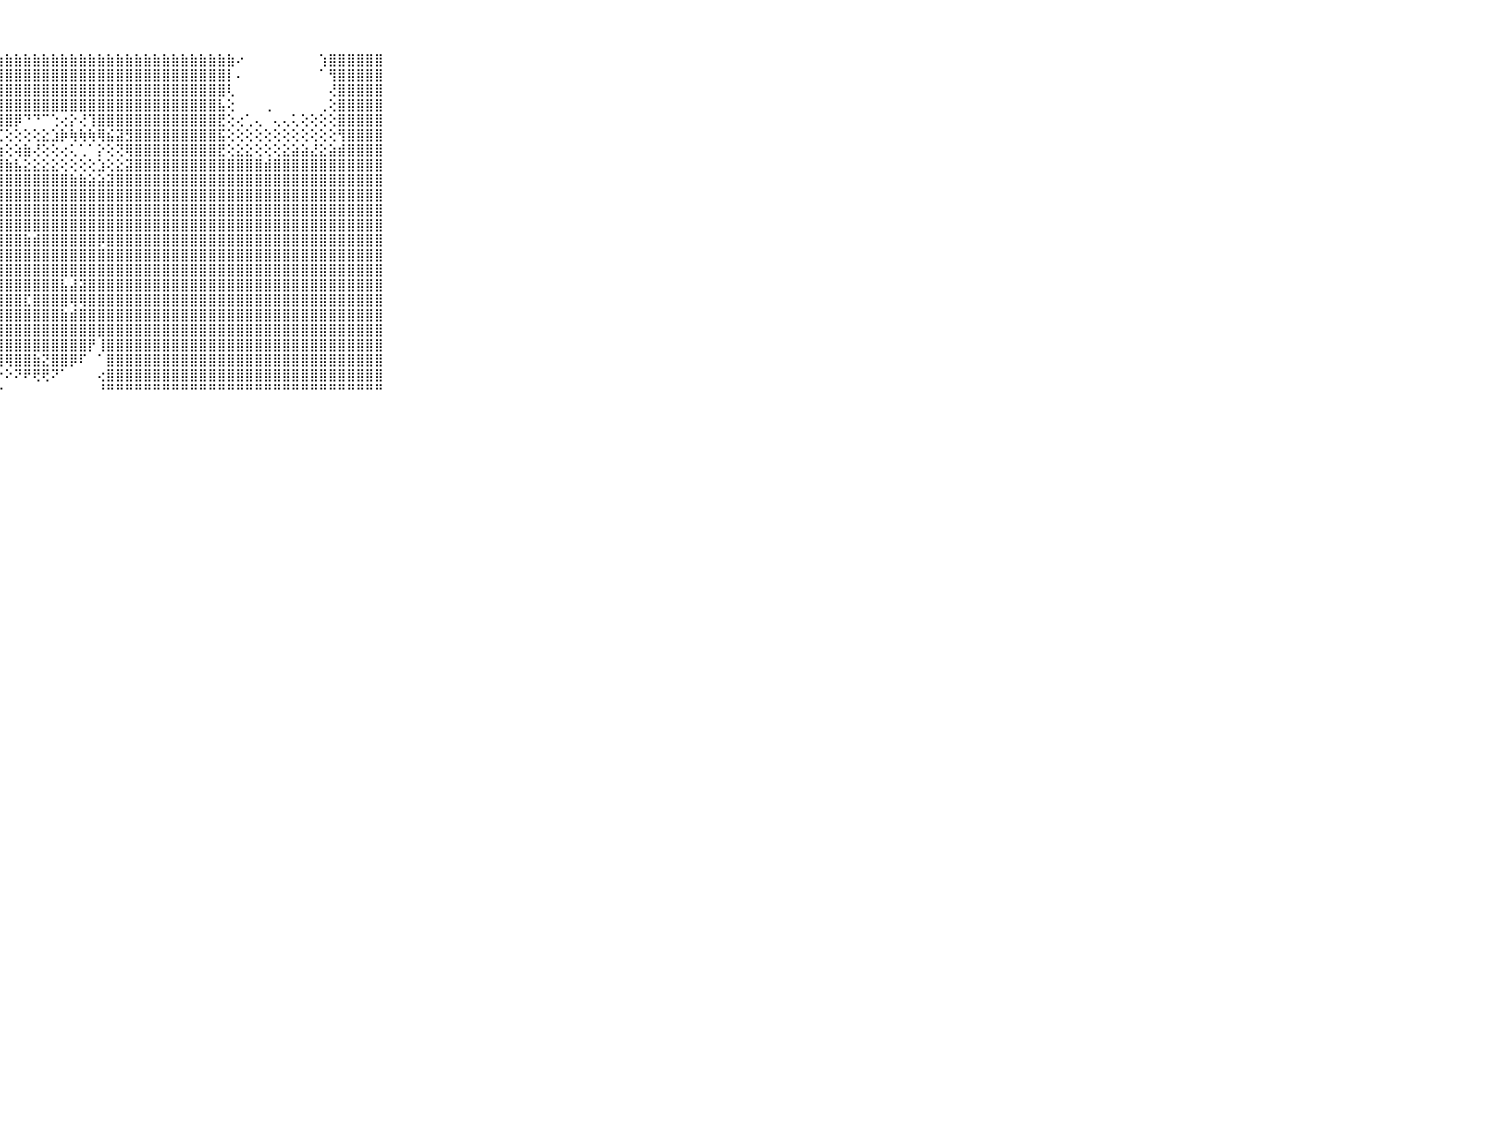

⠀⠀⠀⠀⠀⠀⠀⠀⠀⠀⠀⢔⢵⣴⣷⣷⣷⣷⣷⣷⣷⣷⣷⣷⣷⣷⣷⣷⣷⣷⣷⣷⣷⣷⣷⣷⣷⣷⣷⣷⣷⣷⣷⣷⣷⣷⣷⣷⣷⣷⣷⣷⣷⠔⠀⠀⠀⠀⠀⠀⠀⠀⢱⣿⣿⣿⣿⣿⣿⠀⠀⠀⠀⠀⠀⠀⠀⠀⠀⠀⠀
⠀⠀⠀⠀⠀⠀⠀⠀⠀⠀⠀⢱⣼⣿⣿⣿⣾⣿⣿⣿⣿⣿⣿⣿⣿⣿⣿⣿⣿⣿⣿⣿⣿⣿⣿⣿⣿⣿⣿⣿⣿⣿⣿⣿⣿⣿⣿⣿⣿⣿⣿⣿⡇⠄⠀⠀⠀⠀⠀⠀⠀⠀⠁⢻⣿⣿⣿⣿⣿⠀⠀⠀⠀⠀⠀⠀⠀⠀⠀⠀⠀
⠀⠀⠀⠀⠀⠀⠀⠀⠀⠀⠀⢜⢟⢻⣿⣿⣿⣿⣿⣿⣿⣿⣿⣿⣿⣿⣿⣿⣿⣿⣿⣿⣿⣿⣿⣿⣿⣿⣿⣿⣿⣿⣿⣿⣿⣿⣿⣿⣿⣿⣿⣿⢇⠀⠀⠀⠀⠀⠀⠀⠀⠀⠀⢜⣿⣿⣿⣿⣿⠀⠀⠀⠀⠀⠀⠀⠀⠀⠀⠀⠀
⠀⠀⠀⠀⠀⠀⠀⠀⠀⠀⠀⣿⣿⣿⣿⣿⣿⣿⣿⣿⣿⣿⣿⣿⣿⣿⣿⣿⣿⣿⣿⣿⣿⣿⣿⣿⣿⣿⣿⣿⣿⣿⣿⣿⣿⣿⣿⣿⣿⣿⣿⣧⢕⠀⠀⠀⢀⠀⠀⠀⠀⠀⢀⢕⣿⣿⣿⣿⣿⠀⠀⠀⠀⠀⠀⠀⠀⠀⠀⠀⠀
⠀⠀⠀⠀⠀⠀⠀⠀⠀⠀⠀⣿⣿⣿⣿⣿⣿⣿⣿⣿⣿⣿⣿⣿⣿⣿⣿⣿⣿⡿⠙⠙⠉⢑⢔⡕⢜⢹⣿⣿⣿⣿⣿⣿⣿⣿⣿⣿⣿⣿⣿⣟⢕⢔⢁⢄⠀⢄⢄⢅⢕⢕⢕⢕⣿⣿⣿⣿⣿⠀⠀⠀⠀⠀⠀⠀⠀⠀⠀⠀⠀
⠀⠀⠀⠀⠀⠀⠀⠀⠀⠀⠀⣿⣿⣿⣿⣿⣿⣿⣿⣿⣿⣿⣿⣿⣿⣿⣿⢏⢕⢕⢕⢕⣕⣱⡷⢷⢷⢷⢿⣮⣽⣻⣿⣿⣿⣿⣿⣿⣿⣿⣿⣯⢕⢕⢕⢕⢕⢕⢕⢕⢕⢕⢕⢕⢻⣿⣿⣿⣿⠀⠀⠀⠀⠀⠀⠀⠀⠀⠀⠀⠀
⠀⠀⠀⠀⠀⠀⠀⠀⠀⠀⠀⣿⣿⣿⣿⣿⣿⣿⣿⣿⣿⣿⣿⣿⣿⡿⢱⣵⢕⢵⣷⢜⢕⢕⢔⢅⢁⠁⡕⢕⢝⢿⣿⣿⣿⣿⣿⣿⣿⣿⣿⣟⢕⣕⣕⢕⢕⢕⣕⣵⣵⣜⣕⣵⣾⣿⣿⣿⣿⠀⠀⠀⠀⠀⠀⠀⠀⠀⠀⠀⠀
⠀⠀⠀⠀⠀⠀⠀⠀⠀⠀⠀⣿⣿⣿⣿⣿⣿⣿⣿⣿⣿⣿⣿⣿⣿⡯⢸⢾⣷⣧⣕⣕⣕⣕⢕⢕⢕⢕⣱⢕⣕⣽⣿⣿⣿⣿⣿⣿⣿⣿⣿⣿⣿⣿⣿⣿⣾⣿⣿⣿⣿⣿⣿⣿⣿⣿⣿⣿⣿⠀⠀⠀⠀⠀⠀⠀⠀⠀⠀⠀⠀
⠀⠀⠀⠀⠀⠀⠀⠀⠀⠀⠀⣿⣿⣿⣿⣿⣿⣿⣿⣿⣿⣿⣿⣿⣿⢕⡎⣸⣿⣿⣿⣿⣿⣿⣿⣷⣷⣵⣵⣽⣿⣿⣿⣿⣿⣿⣿⣿⣿⣿⣿⣿⣿⣿⣿⣿⣿⣿⣿⣿⣿⣿⣿⣿⣿⣿⣿⣿⣿⠀⠀⠀⠀⠀⠀⠀⠀⠀⠀⠀⠀
⠀⠀⠀⠀⠀⠀⠀⠀⠀⠀⠀⣿⣿⣿⣿⣿⣿⣿⣿⣿⣿⣿⣿⣿⡏⢕⢹⣿⣿⣿⣿⣿⣿⣿⣿⣿⣿⣿⣿⣿⣿⣿⣿⣿⣿⣿⣿⣿⣿⣿⣿⣿⣿⣿⣿⣿⣿⣿⣿⣿⣿⣿⣿⣿⣿⣿⣿⣿⣿⠀⠀⠀⠀⠀⠀⠀⠀⠀⠀⠀⠀
⠀⠀⠀⠀⠀⠀⠀⠀⠀⠀⠀⢻⣿⣿⣿⣿⣿⣿⣿⣿⣿⣿⣿⣿⡇⢕⢸⣿⣿⣿⣿⣿⣿⣿⣿⣿⣿⣿⣿⣿⣿⣿⣿⣿⣿⣿⣿⣿⣿⣿⣿⣿⣿⣿⣿⣿⣿⣿⣿⣿⣿⣿⣿⣿⣿⣿⣿⣿⣿⠀⠀⠀⠀⠀⠀⠀⠀⠀⠀⠀⠀
⠀⠀⠀⠀⠀⠀⠀⠀⠀⠀⠀⣿⣿⣿⣿⣿⣿⣿⣿⣿⣿⣿⣿⣿⣷⢕⣿⣿⣿⣿⣿⣿⣿⣿⣿⣿⣿⣿⣿⣿⣿⣿⣿⣿⣿⣿⣿⣿⣿⣿⣿⣿⣿⣿⣿⣿⣿⣿⣿⣿⣿⣿⣿⣿⣿⣿⣿⣿⣿⠀⠀⠀⠀⠀⠀⠀⠀⠀⠀⠀⠀
⠀⠀⠀⠀⠀⠀⠀⠀⠀⠀⠀⣝⣿⣿⣿⣿⣿⣿⣿⣿⣿⣿⣿⣿⣿⣷⣿⣿⣿⣿⣷⣾⣿⣿⣿⣿⣿⣿⡿⣿⣿⣿⣿⣿⣿⣿⣿⣿⣿⣿⣿⣿⣿⣿⣿⣿⣿⣿⣿⣿⣿⣿⣿⣿⣿⣿⣿⣿⣿⠀⠀⠀⠀⠀⠀⠀⠀⠀⠀⠀⠀
⠀⠀⠀⠀⠀⠀⠀⠀⠀⠀⠀⣿⣿⣿⣿⣿⣿⣿⣿⣿⣿⣿⣿⣿⣿⣿⣿⣿⣿⣿⣿⣿⣿⣿⣿⣿⣿⣿⣿⣿⣿⣿⣿⣿⣿⣿⣿⣿⣿⣿⣿⣿⣿⣿⣿⣿⣿⣿⣿⣿⣿⣿⣿⣿⣿⣿⣿⣿⣿⠀⠀⠀⠀⠀⠀⠀⠀⠀⠀⠀⠀
⠀⠀⠀⠀⠀⠀⠀⠀⠀⠀⠀⣿⣿⣿⣿⣿⣿⣿⣿⣿⣿⣿⣿⣿⣿⣿⣿⣿⣿⣿⣿⣿⣿⣿⣿⣿⣿⣿⣿⣿⣿⣿⣿⣿⣿⣿⣿⣿⣿⣿⣿⣿⣿⣿⣿⣿⣿⣿⣿⣿⣿⣿⣿⣿⣿⣿⣿⣿⣿⠀⠀⠀⠀⠀⠀⠀⠀⠀⠀⠀⠀
⠀⠀⠀⠀⠀⠀⠀⠀⠀⠀⠀⣿⣿⣿⣿⣿⣿⣿⣿⣿⣿⣿⣿⣿⣿⣿⣿⣿⣿⣿⣿⣿⣿⣿⣧⣼⣽⣿⣿⣿⣿⣿⣿⣿⣿⣿⣿⣿⣿⣿⣿⣿⣿⣿⣿⣿⣿⣿⣿⣿⣿⣿⣿⣿⣿⣿⣿⣿⣿⠀⠀⠀⠀⠀⠀⠀⠀⠀⠀⠀⠀
⠀⠀⠀⠀⠀⠀⠀⠀⠀⠀⠀⣿⣿⣿⣿⣿⣿⣿⣿⣿⣿⣿⣿⣿⣿⣿⣿⣿⣿⣿⣏⣿⣿⣿⣿⢿⢿⣿⣿⣿⣿⣿⣿⣿⣿⣿⣿⣿⣿⣿⣿⣿⣿⣿⣿⣿⣿⣿⣿⣿⣿⣿⣿⣿⣿⣿⣿⣿⣿⠀⠀⠀⠀⠀⠀⠀⠀⠀⠀⠀⠀
⠀⠀⠀⠀⠀⠀⠀⠀⠀⠀⠀⣿⣿⣿⣿⣿⣿⣿⣿⣿⣿⣿⣿⣿⡏⢸⣿⣿⣿⣿⣿⣿⣿⣿⣷⣾⣿⣿⣿⣿⣿⣿⣿⣿⣿⣿⣿⣿⣿⣿⣿⣿⣿⣿⣿⣿⣿⣿⣿⣿⣿⣿⣿⣿⣿⣿⣿⣿⣿⠀⠀⠀⠀⠀⠀⠀⠀⠀⠀⠀⠀
⠀⠀⠀⠀⠀⠀⠀⠀⠀⠀⠀⣟⣿⣿⣿⣿⣿⣿⣿⣿⣿⣿⣿⣿⣧⢸⣿⣿⣿⣿⣿⣿⣿⣿⣿⣿⣿⣿⣿⣿⣿⣿⣿⣿⣿⣿⣿⣿⣿⣿⣿⣿⣿⣿⣿⣿⣿⣿⣿⣿⣿⣿⣿⣿⣿⣿⣿⣿⣿⠀⠀⠀⠀⠀⠀⠀⠀⠀⠀⠀⠀
⠀⠀⠀⠀⠀⠀⠀⠀⠀⠀⠀⣿⣿⣿⣿⣿⣿⣿⣿⣿⣿⣿⣿⣿⣿⢜⢿⣿⣿⣿⣿⣿⣿⣿⣿⣿⣿⡟⢸⣿⣿⣿⣿⣿⣿⣿⣿⣿⣿⣿⣿⣿⣿⣿⣿⣿⣿⣿⣿⣿⣿⣿⣿⣿⣿⣿⣿⣿⣿⠀⠀⠀⠀⠀⠀⠀⠀⠀⠀⠀⠀
⠀⠀⠀⠀⠀⠀⠀⠀⠀⠀⠀⣿⣿⣿⣿⣿⣿⣿⣿⣿⣿⣿⣿⣿⣿⠕⢕⢻⢿⣿⣿⣷⣝⣿⣿⡿⠏⠀⠁⣿⣿⣿⣿⣿⣿⣿⣿⣿⣿⣿⣿⣿⣿⣿⣿⣿⣿⣿⣿⣿⣿⣿⣿⣿⣿⣿⣿⣿⣿⠀⠀⠀⠀⠀⠀⠀⠀⠀⠀⠀⠀
⠀⠀⠀⠀⠀⠀⠀⠀⠀⠀⠀⣿⣿⣿⣿⣿⣿⣿⣿⣿⣿⣿⣿⣿⡇⠁⢁⠑⠕⠝⠟⢟⢟⠝⠁⠀⠀⠀⢔⣿⣿⣿⣿⣿⣿⣿⣿⣿⣿⣿⣿⣿⣿⣿⣿⣿⣿⣿⣿⣿⣿⣿⣿⣿⣿⣿⣿⣿⣿⠀⠀⠀⠀⠀⠀⠀⠀⠀⠀⠀⠀
⠀⠀⠀⠀⠀⠀⠀⠀⠀⠀⠀⠛⠛⠛⠛⠛⠛⠛⠛⠛⠛⠛⠛⠛⠃⠀⠑⠐⠀⠀⠀⠀⠀⠀⠀⠀⠀⠀⠘⠛⠛⠛⠛⠛⠛⠛⠛⠛⠛⠛⠛⠛⠛⠛⠛⠛⠛⠛⠛⠛⠛⠛⠛⠛⠛⠛⠛⠛⠛⠀⠀⠀⠀⠀⠀⠀⠀⠀⠀⠀⠀